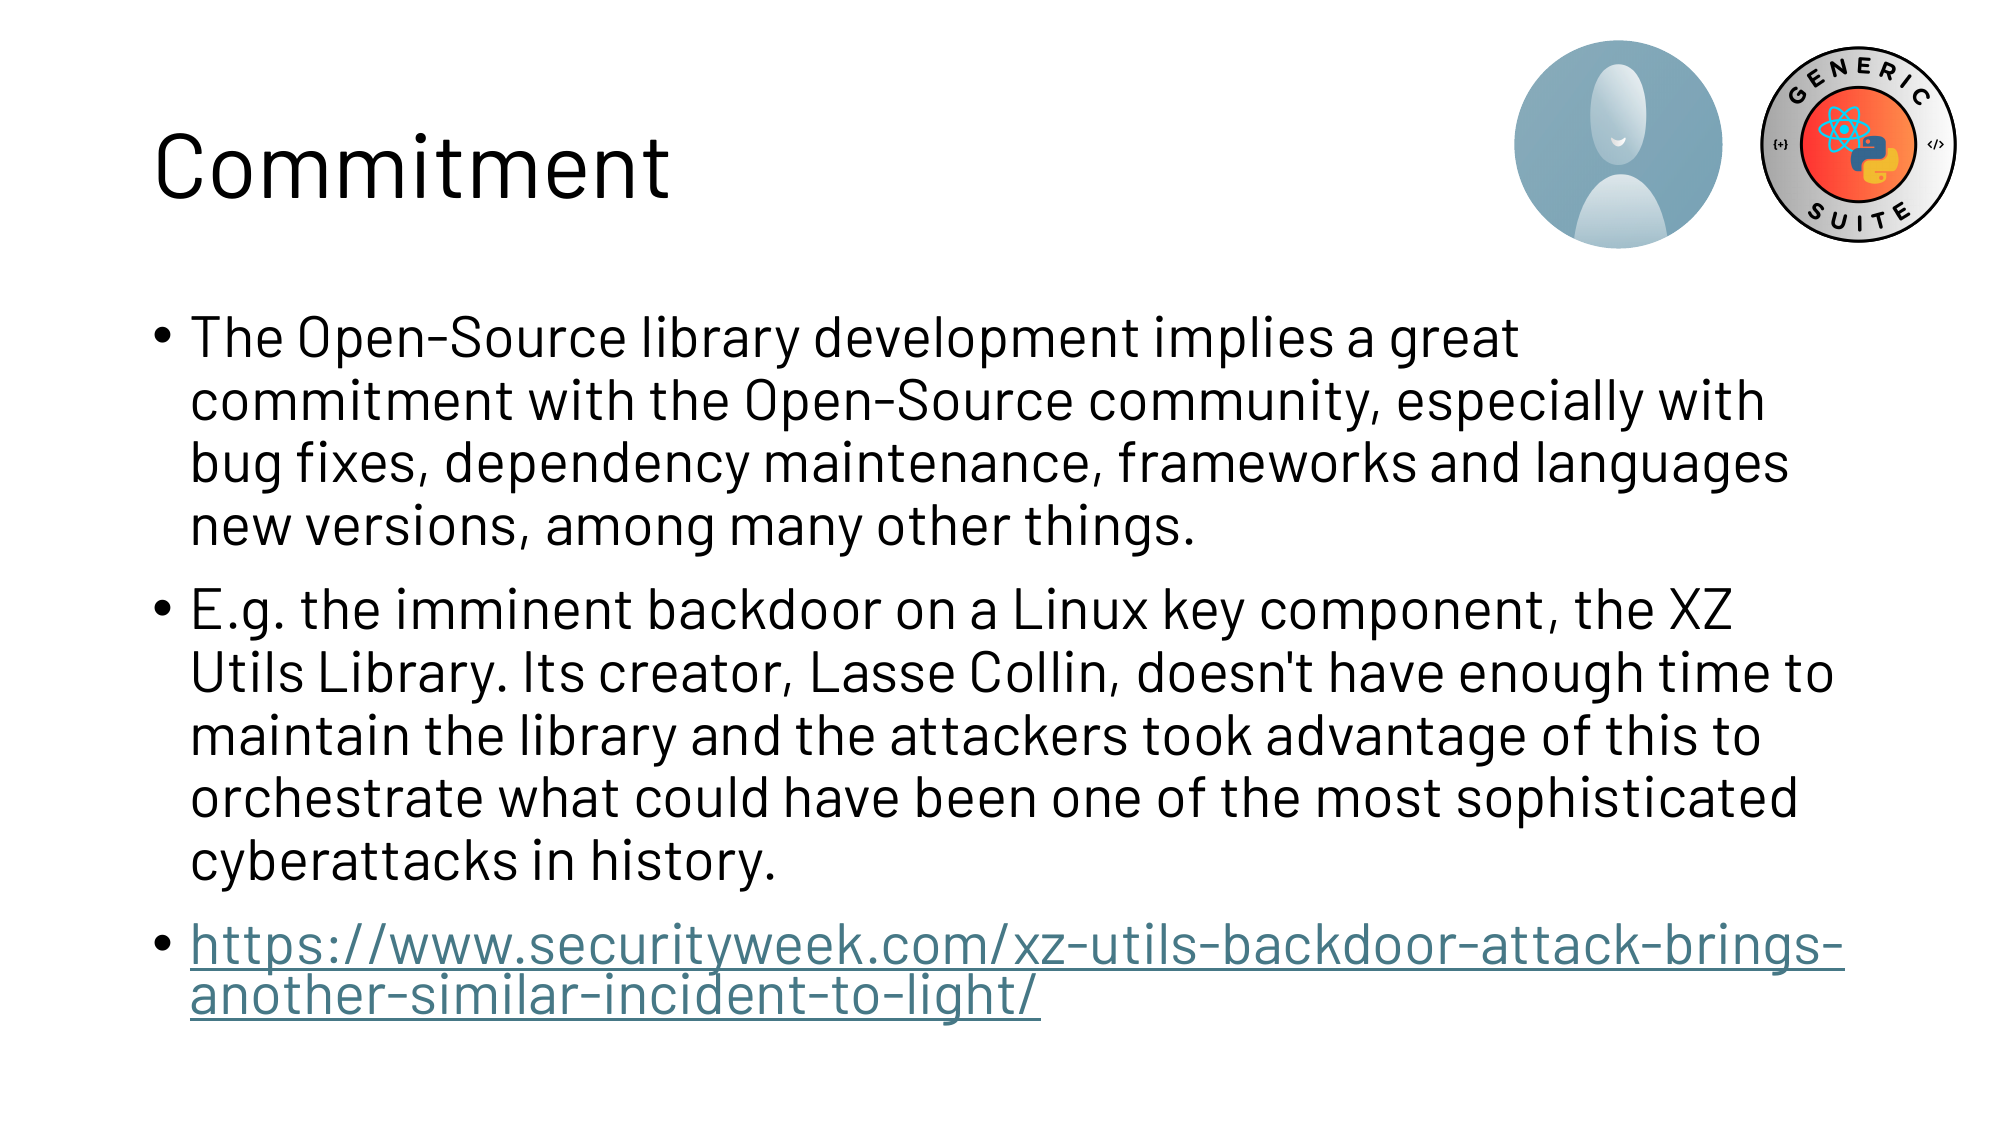

# Commitment
The Open-Source library development implies a great commitment with the Open-Source community, especially with bug fixes, dependency maintenance, frameworks and languages new versions, among many other things.
E.g. the imminent backdoor on a Linux key component, the XZ Utils Library. Its creator, Lasse Collin, doesn't have enough time to maintain the library and the attackers took advantage of this to orchestrate what could have been one of the most sophisticated cyberattacks in history.
https://www.securityweek.com/xz-utils-backdoor-attack-brings-another-similar-incident-to-light/